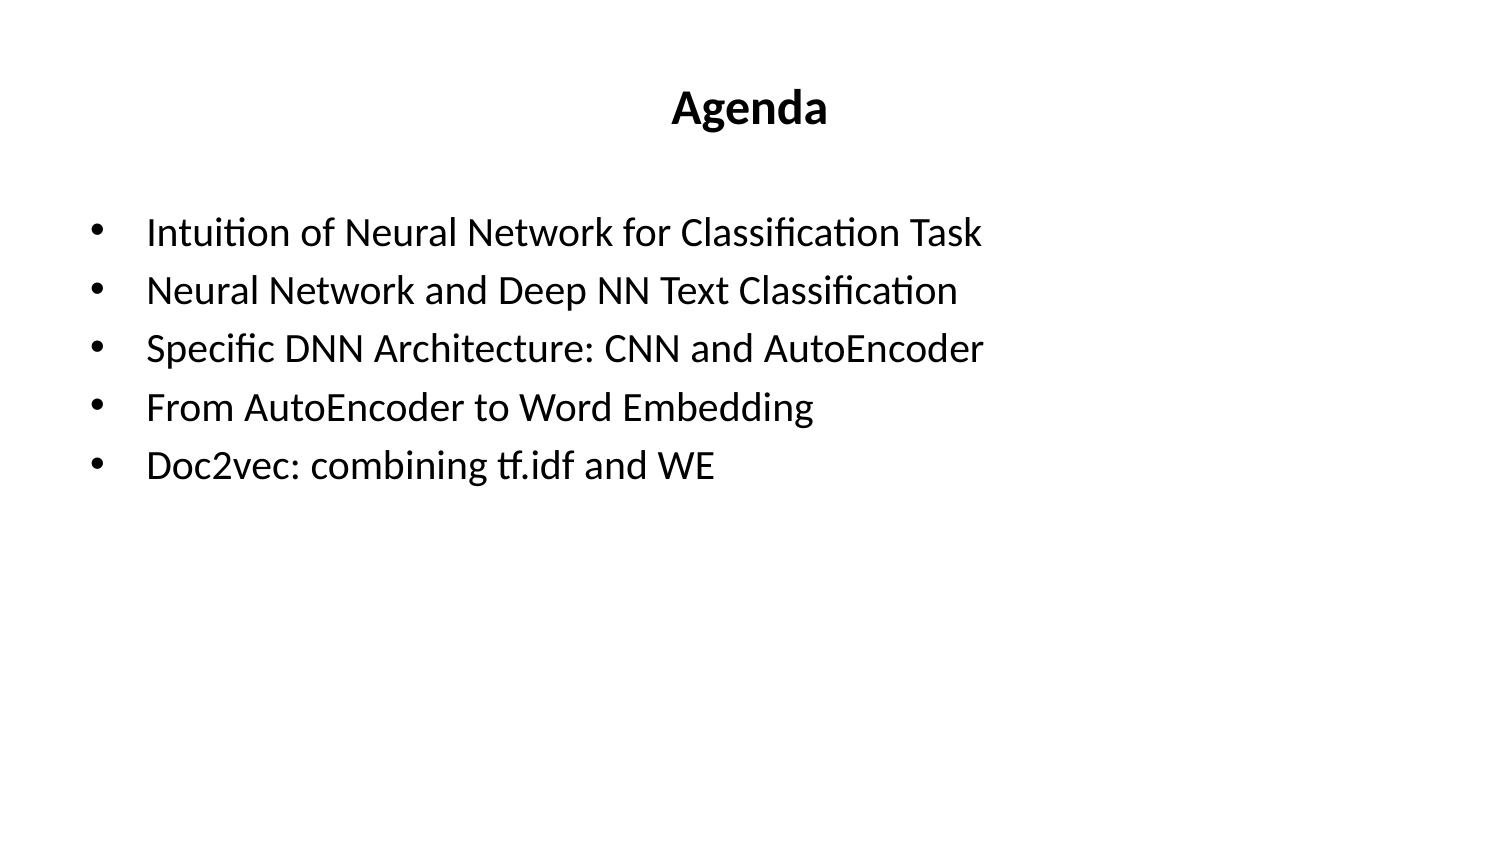

# Agenda
Intuition of Neural Network for Classification Task
Neural Network and Deep NN Text Classification
Specific DNN Architecture: CNN and AutoEncoder
From AutoEncoder to Word Embedding
Doc2vec: combining tf.idf and WE